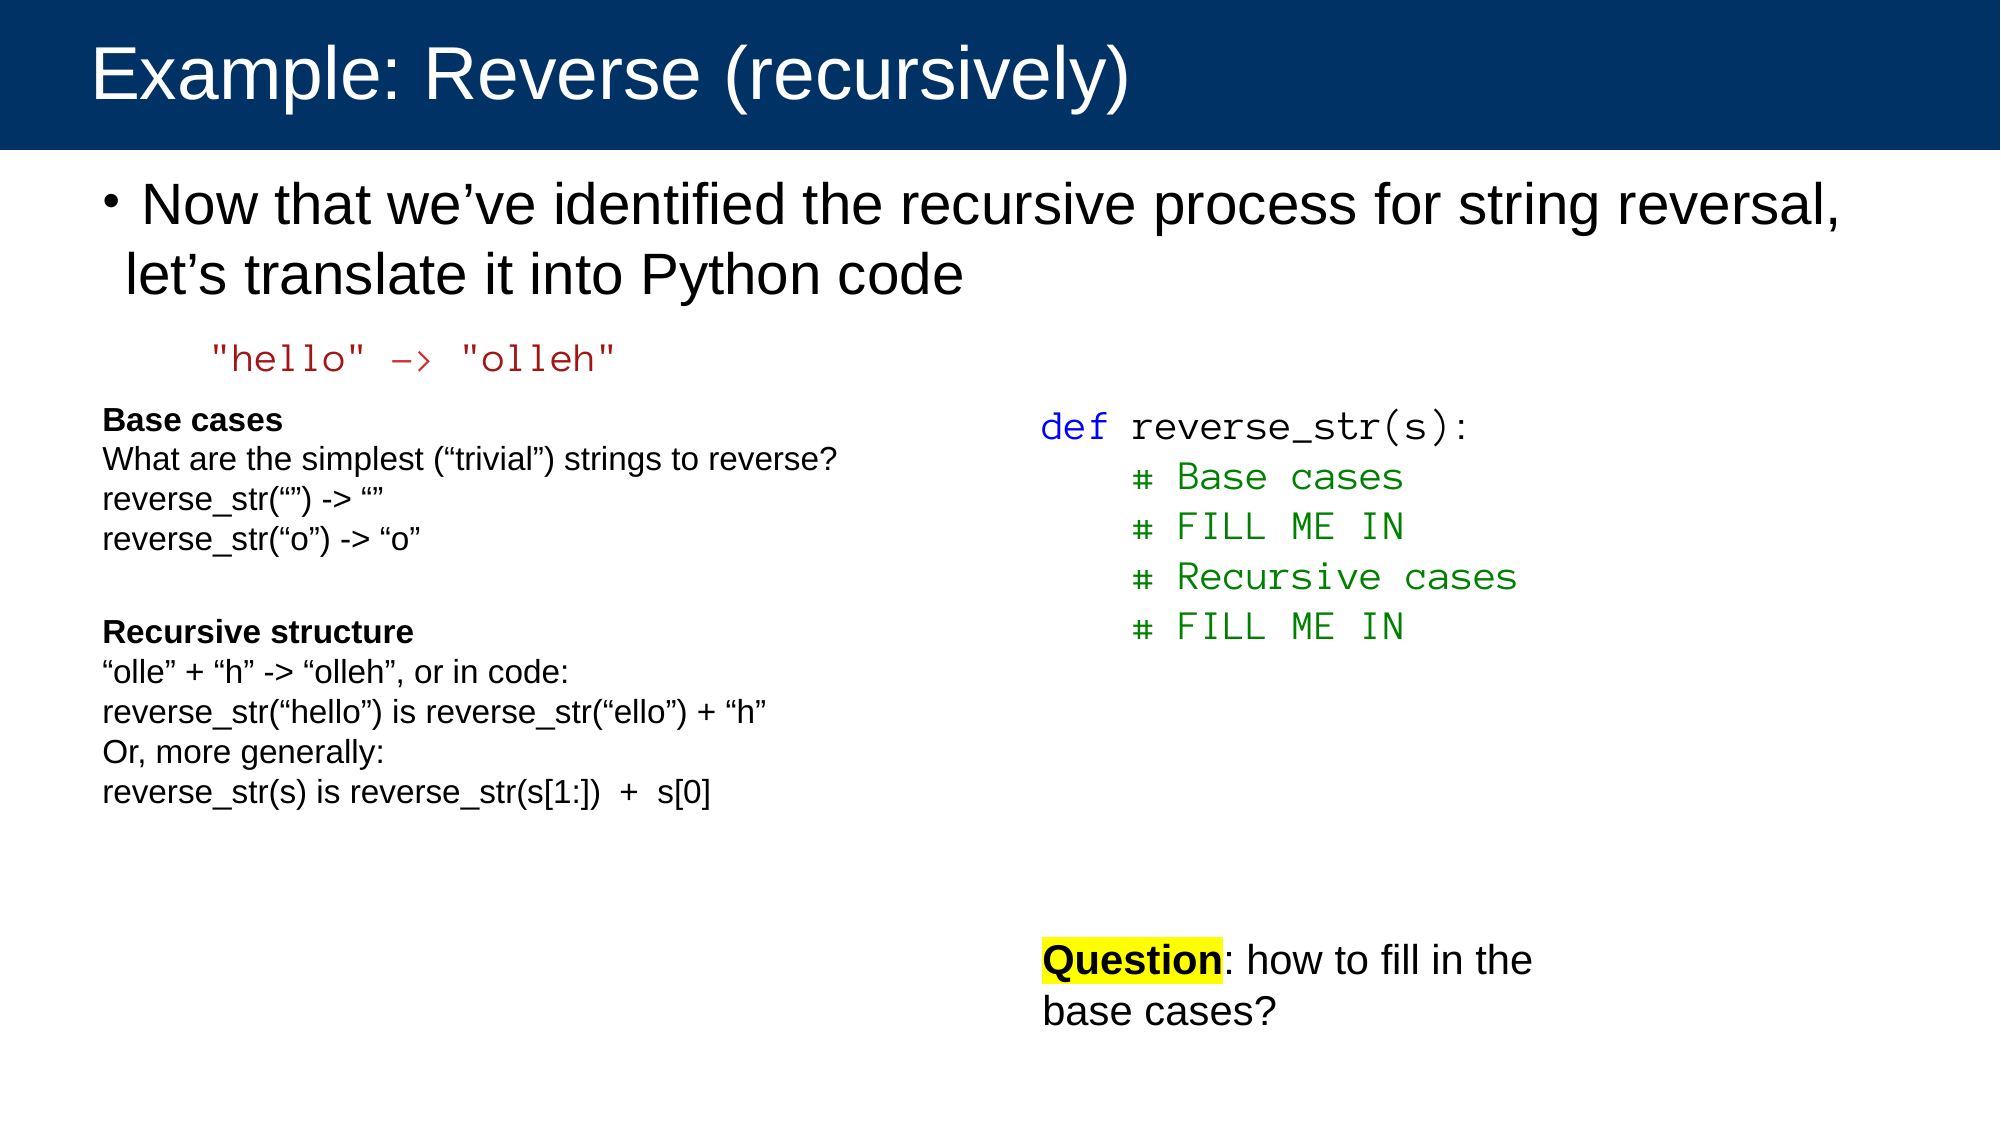

# Example: Reverse (recursively)
 Now that we’ve identified the recursive process for string reversal, let’s translate it into Python code
"hello" -> "olleh"

def reverse_str(s):
    # Base cases
    # FILL ME IN
    # Recursive cases
    # FILL ME IN

Base cases
What are the simplest (“trivial”) strings to reverse?
reverse_str(“”) -> “”
reverse_str(“o”) -> “o”

Recursive structure
“olle” + “h” -> “olleh”, or in code:
reverse_str(“hello”) is reverse_str(“ello”) + “h”
Or, more generally:
reverse_str(s) is reverse_str(s[1:])  +  s[0]
Question: how to fill in the base cases?